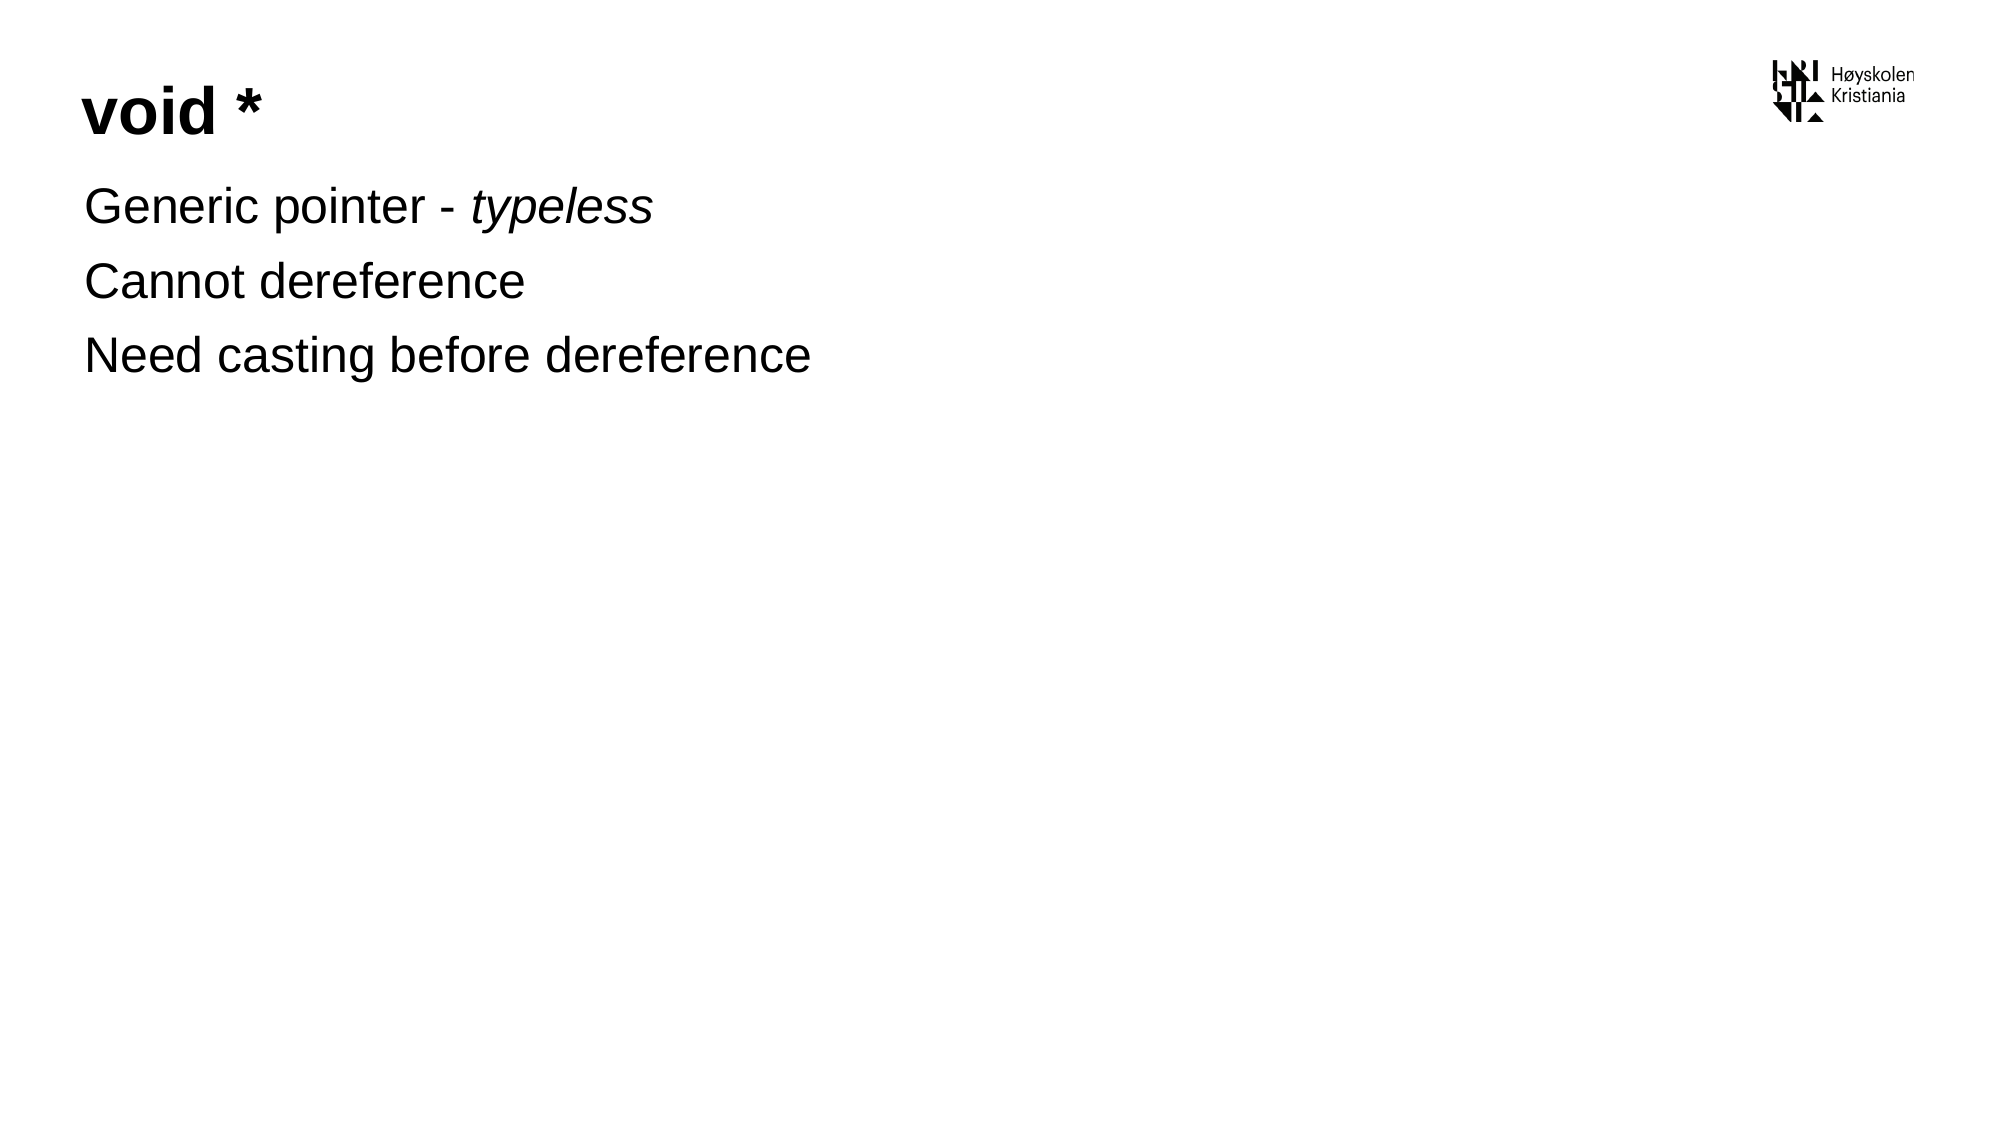

# void *
Generic pointer - typeless
Cannot dereference
Need casting before dereference